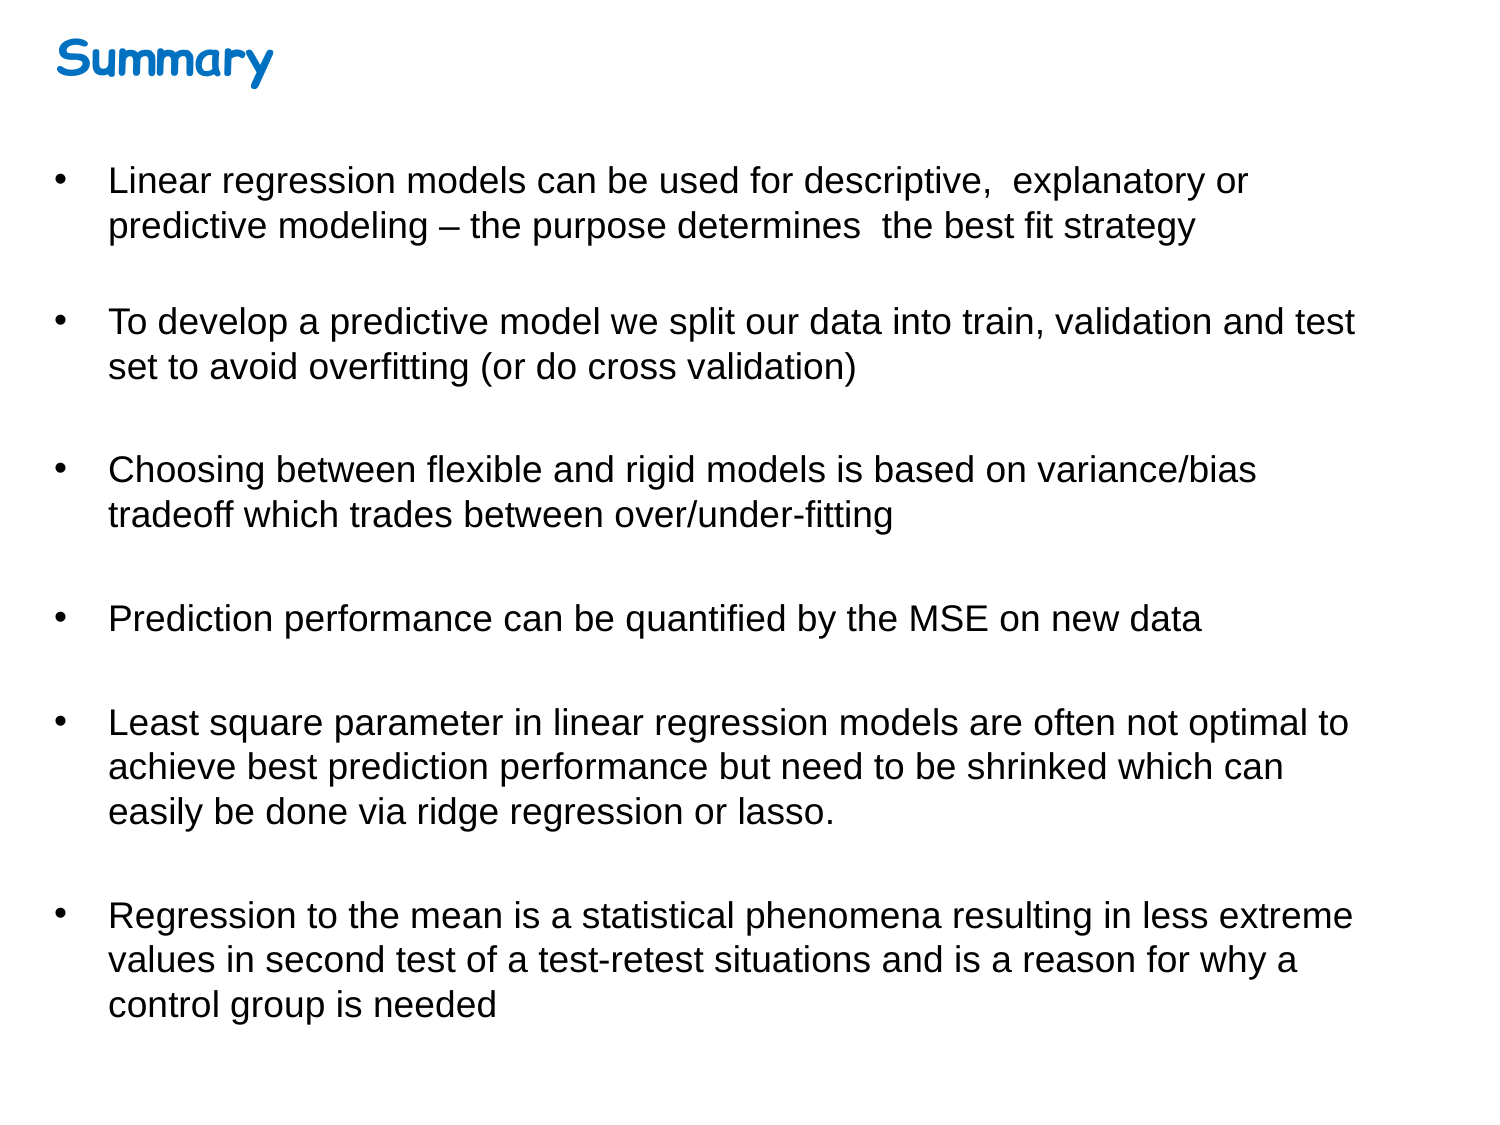

# Summary
Linear regression models can be used for descriptive,  explanatory or predictive modeling – the purpose determines  the best fit strategy
To develop a predictive model we split our data into train, validation and test set to avoid overfitting (or do cross validation)

Choosing between flexible and rigid models is based on variance/bias tradeoff which trades between over/under-fitting

Prediction performance can be quantified by the MSE on new data

Least square parameter in linear regression models are often not optimal to achieve best prediction performance but need to be shrinked which can easily be done via ridge regression or lasso.

Regression to the mean is a statistical phenomena resulting in less extreme values in second test of a test-retest situations and is a reason for why a control group is needed